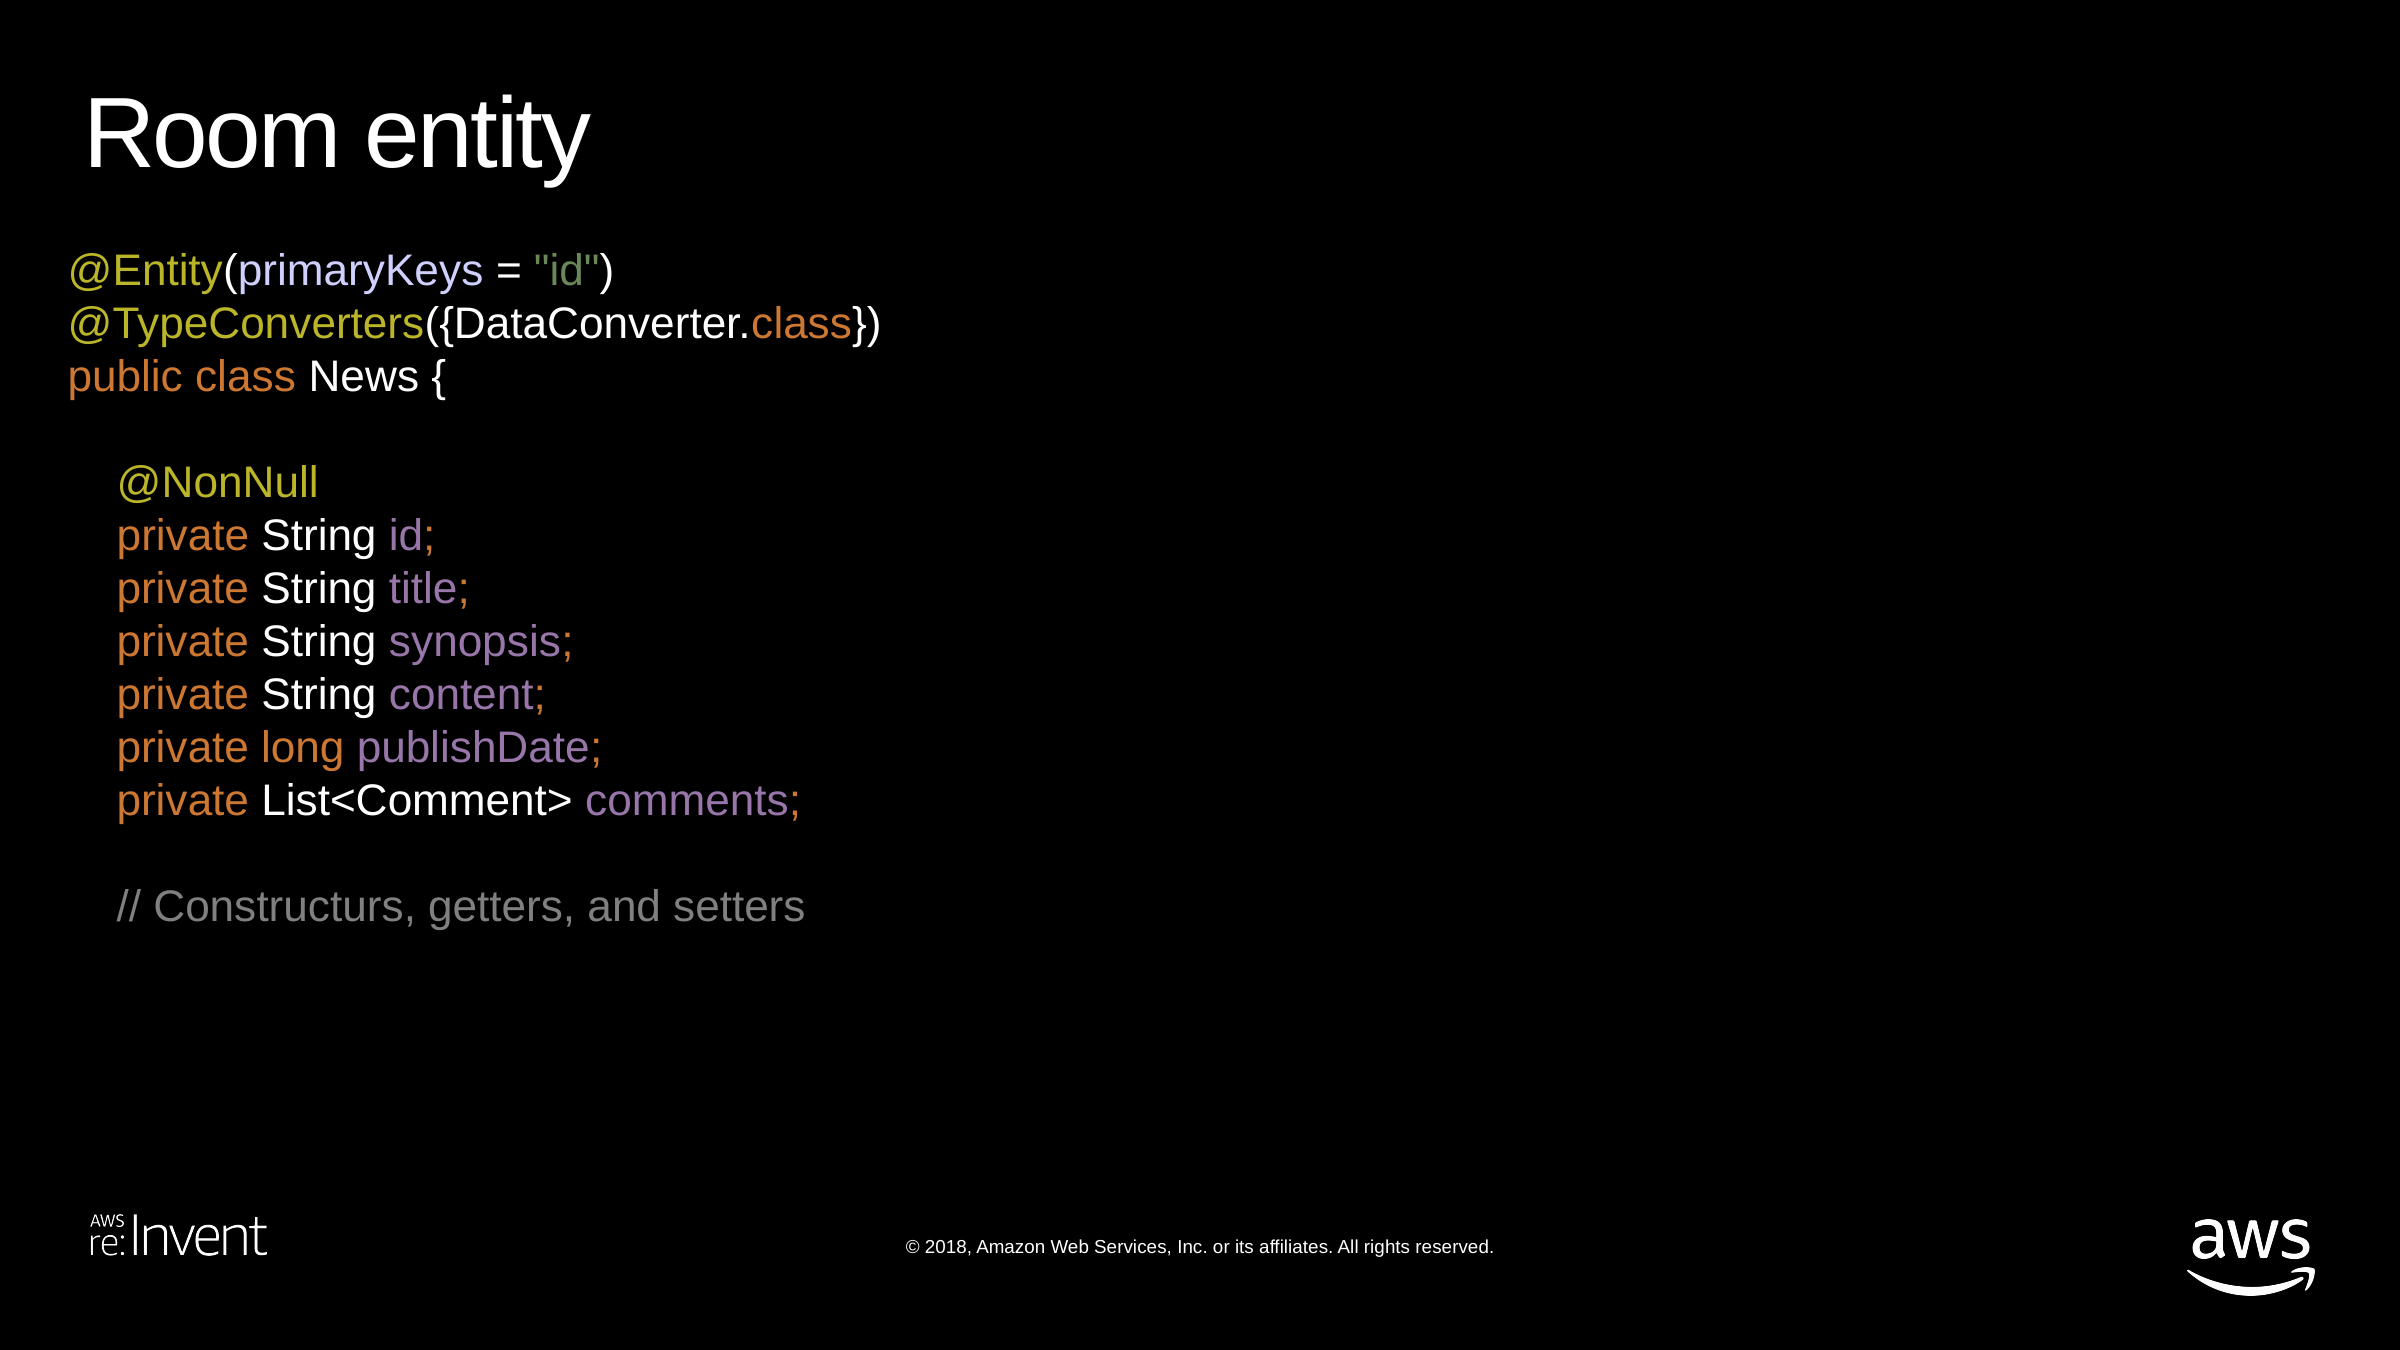

Room entity
@Entity(primaryKeys = "id")
@TypeConverters({DataConverter.class})
public class News {
    @NonNull
    private String id;
    private String title;
    private String synopsis;
    private String content;
    private long publishDate;
    private List<Comment> comments;
    // Constructurs, getters, and setters